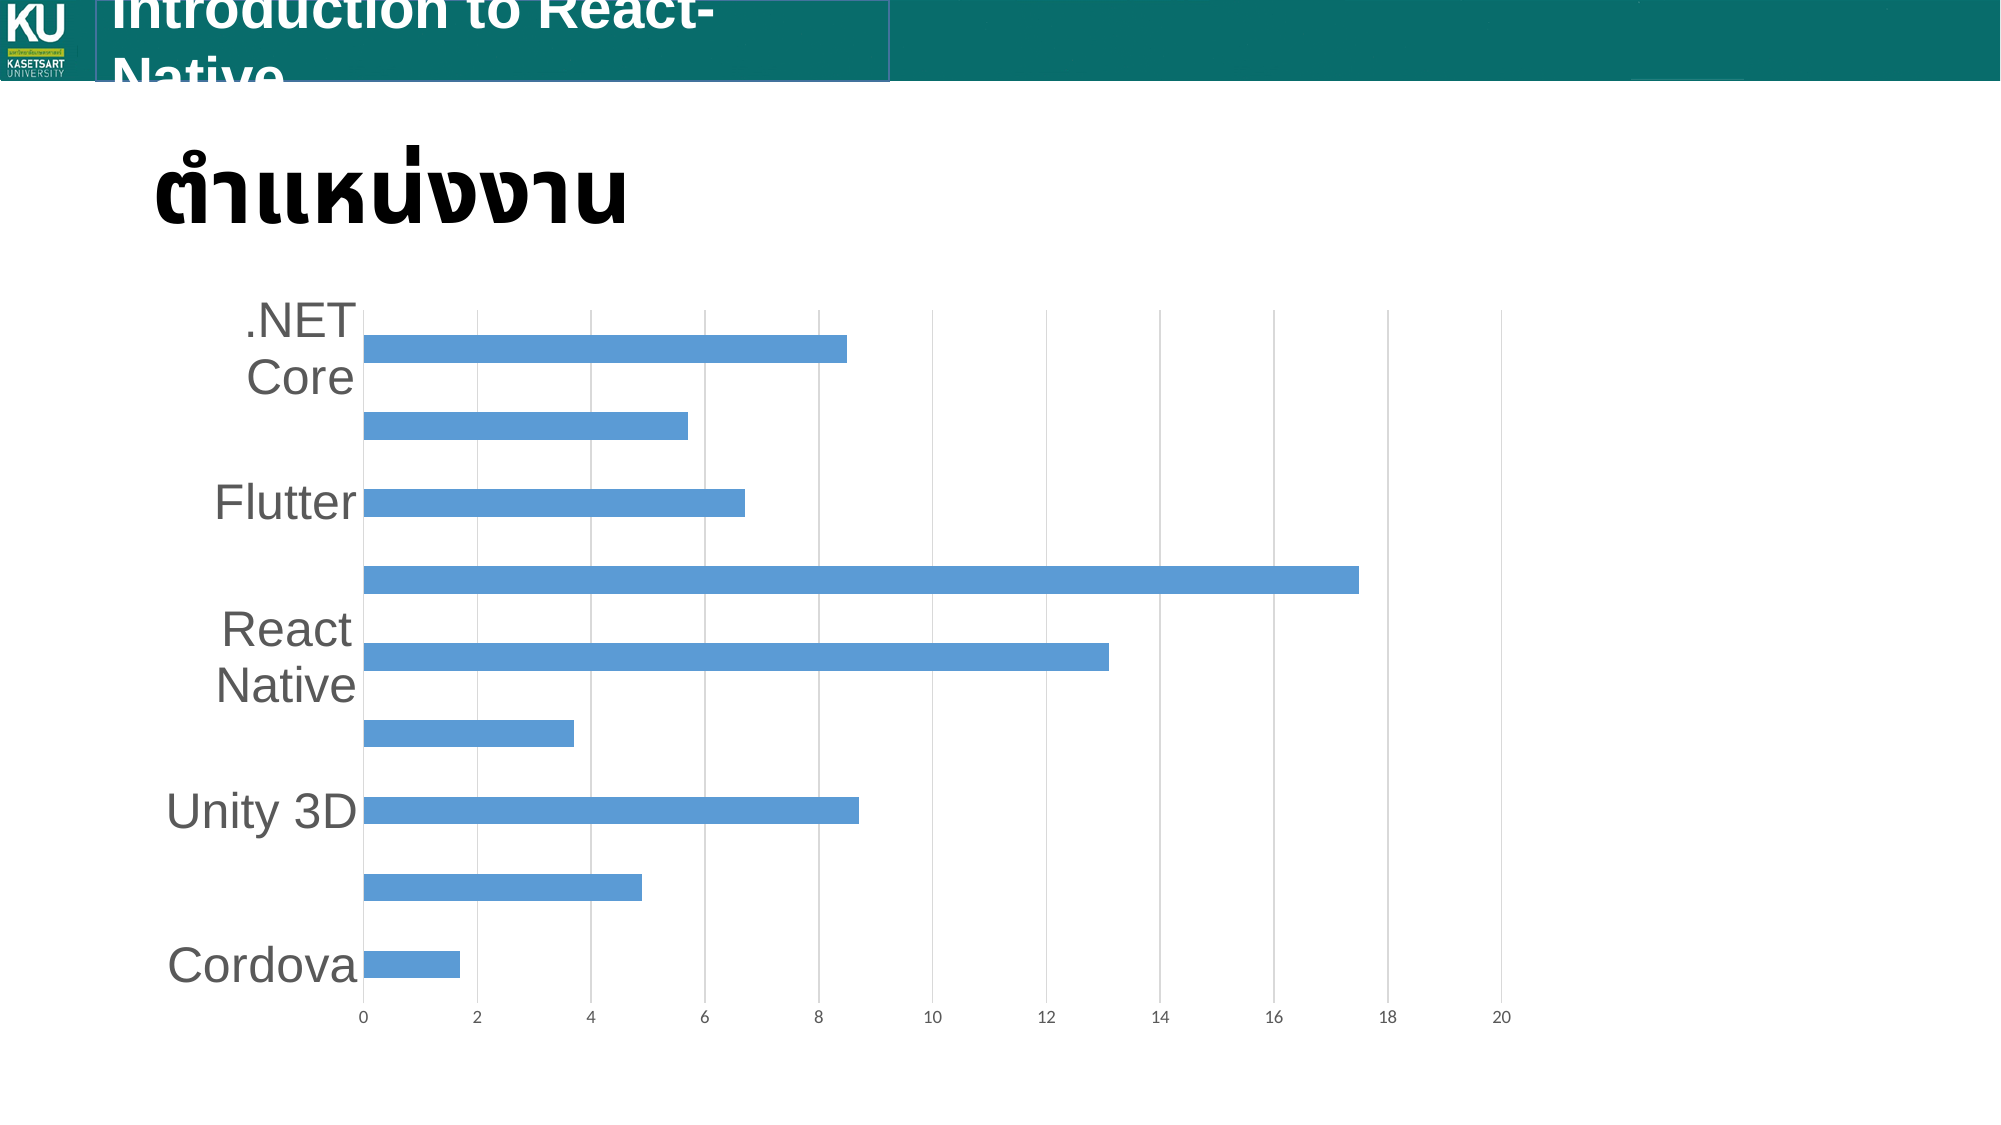

Introduction to React-Native
# ตำแหน่งงาน

### Chart

| Category | Series 1 |
|---|---|
| Cordova | 1.7 |
| Xamarin | 4.9 |
| Unity 3D | 8.7 |
| .NET | 3.7 |
| React Native | 13.1 |
| Node.js | 17.5 |
| Flutter | 6.7 |
| Torch/PyTorch | 5.7 |
| .NET Core | 8.5 |